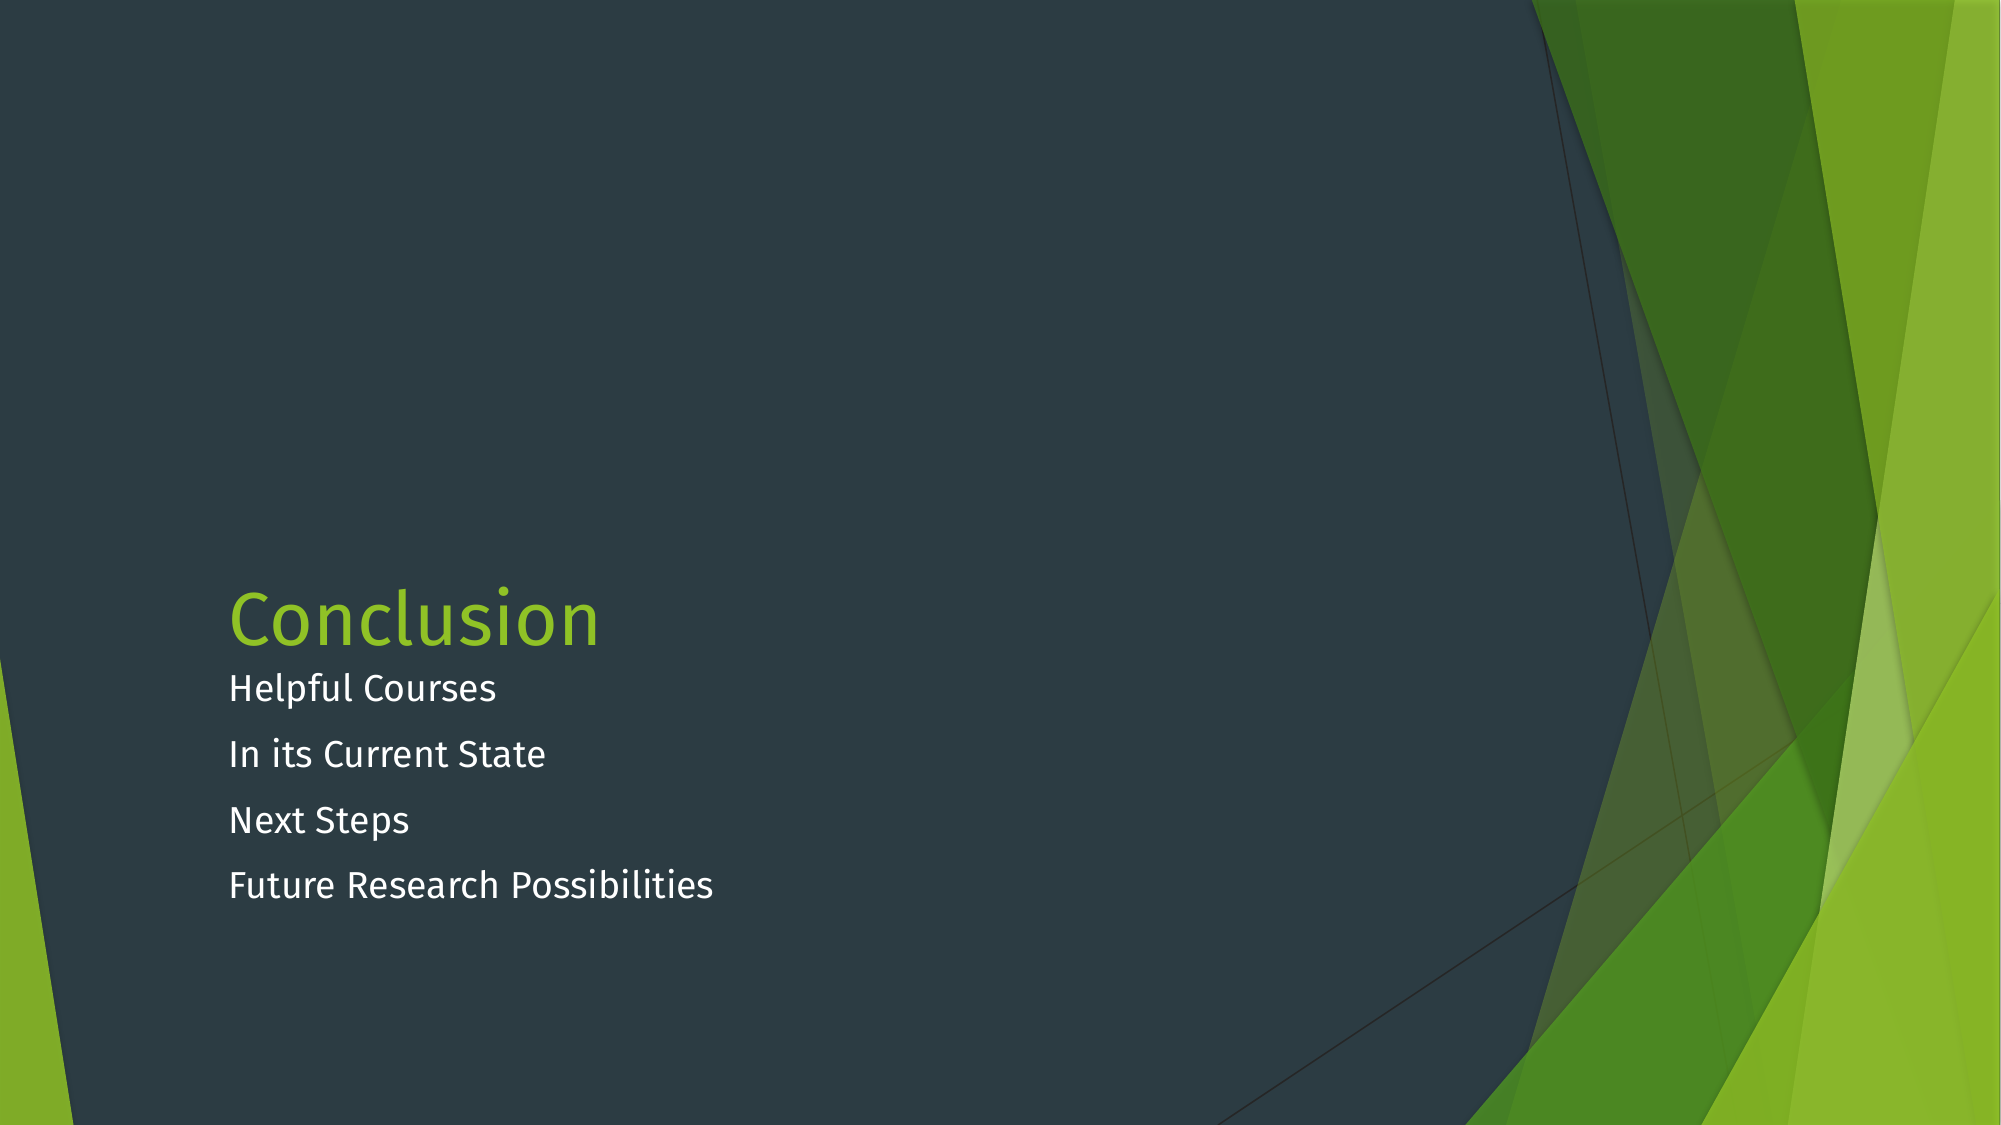

Conclusion
Helpful Courses
In its Current State
Next Steps
Future Research Possibilities